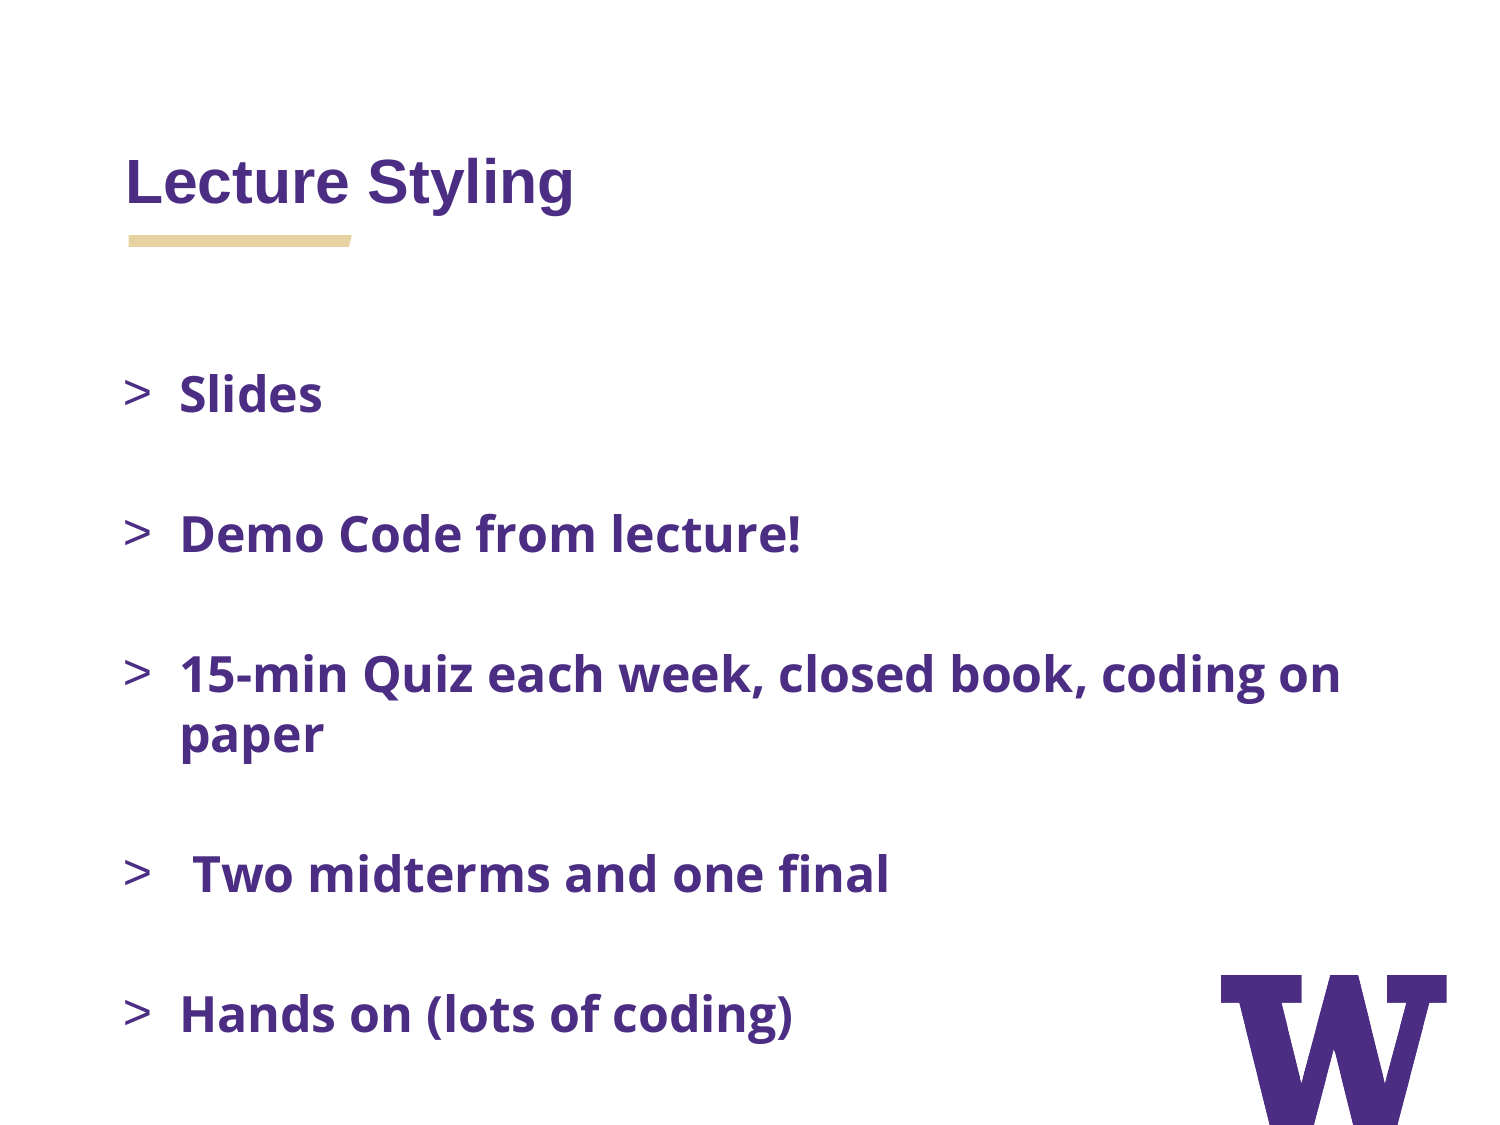

# Lecture Styling

Slides

Demo Code from lecture!

15-min Quiz each week, closed book, coding on paper

 Two midterms and one final

Hands on (lots of coding)